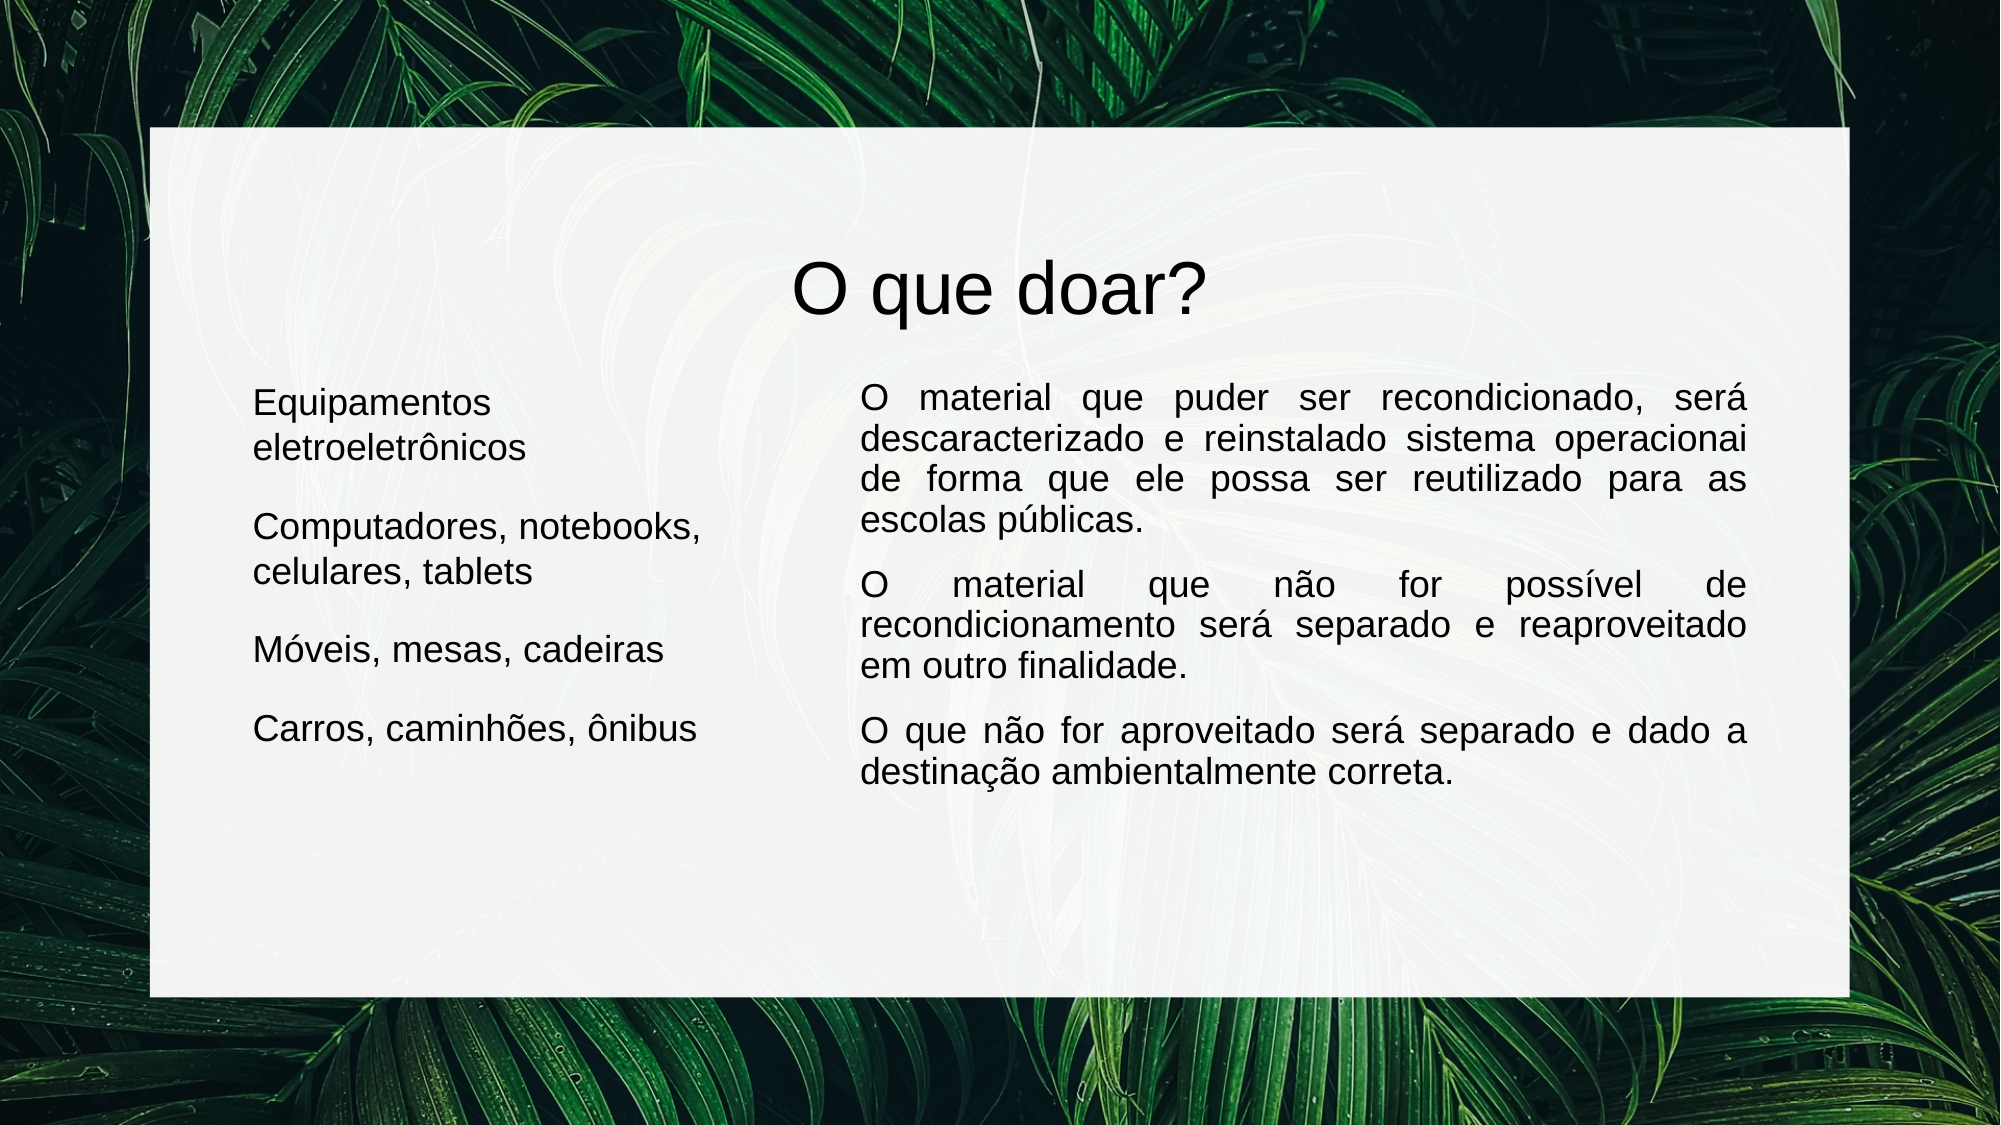

# O que doar?
O material que puder ser recondicionado, será descaracterizado e reinstalado sistema operacionai de forma que ele possa ser reutilizado para as escolas públicas.
O material que não for possível de recondicionamento será separado e reaproveitado em outro finalidade.
O que não for aproveitado será separado e dado a destinação ambientalmente correta.
Equipamentos eletroeletrônicos
Computadores, notebooks, celulares, tablets
Móveis, mesas, cadeiras
Carros, caminhões, ônibus